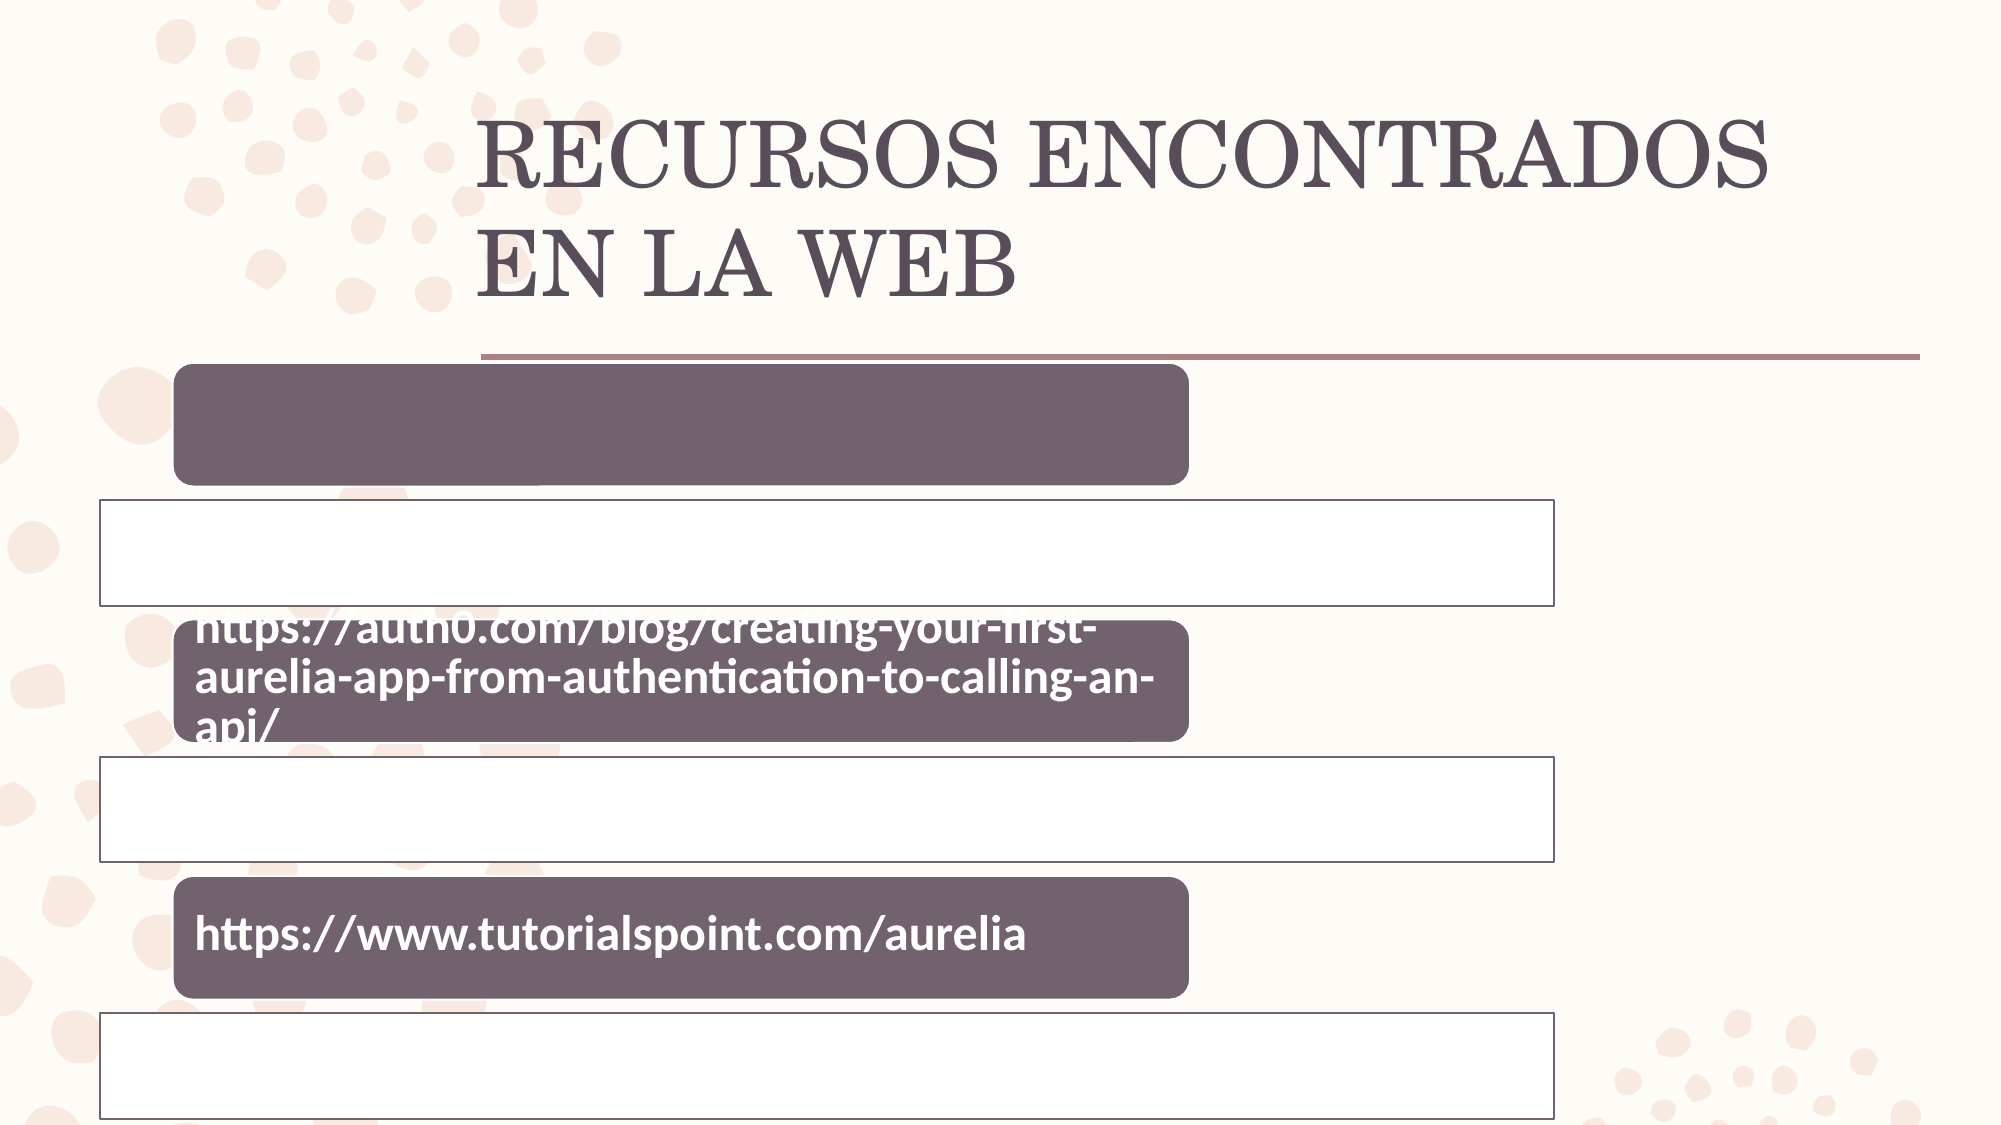

# RECURSOS ENCONTRADOS EN LA WEB
https://auth0.com/blog/creating-your-first-aurelia-app-from-authentication-to-calling-an-api/
https://www.tutorialspoint.com/aurelia